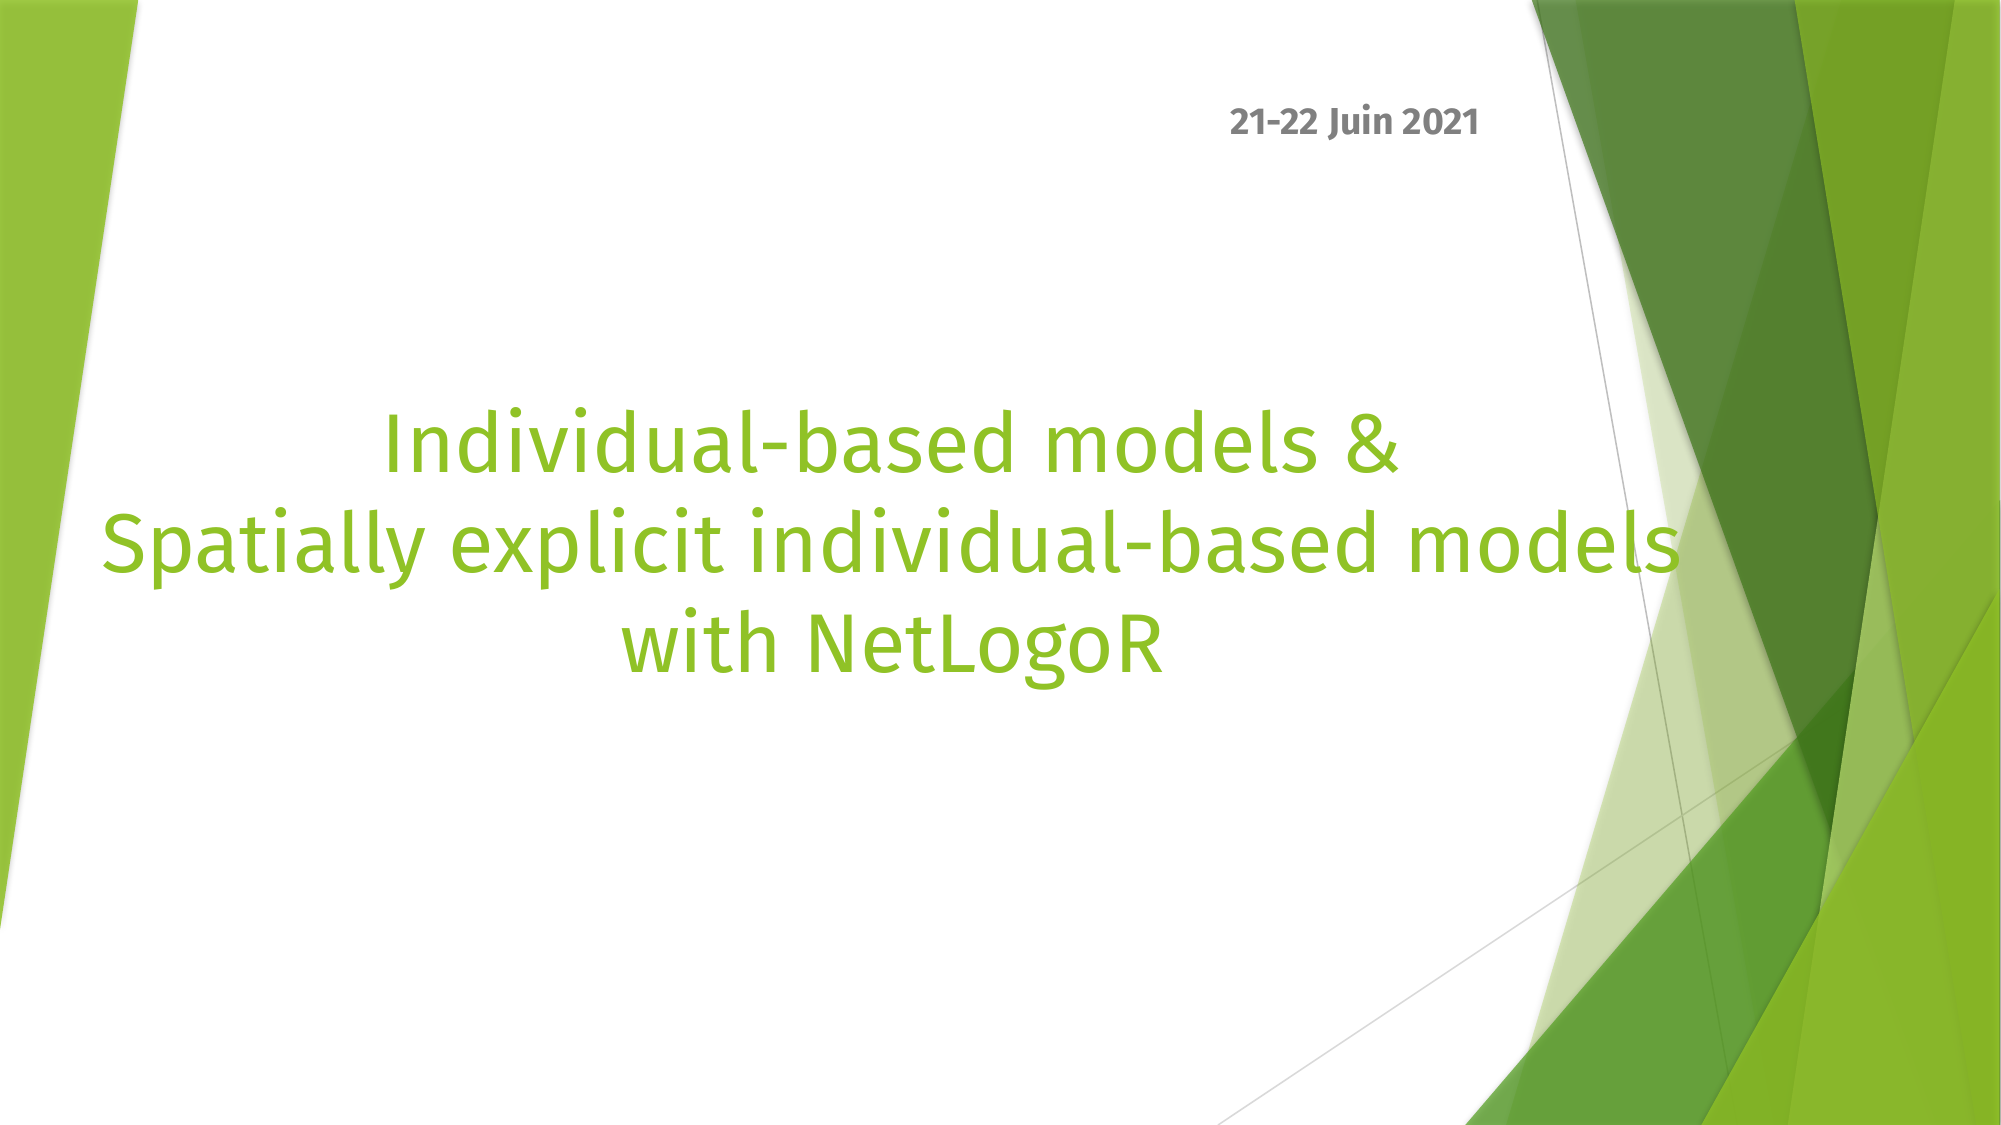

21-22 Juin 2021
# Individual-based models & Spatially explicit individual-based models with NetLogoR